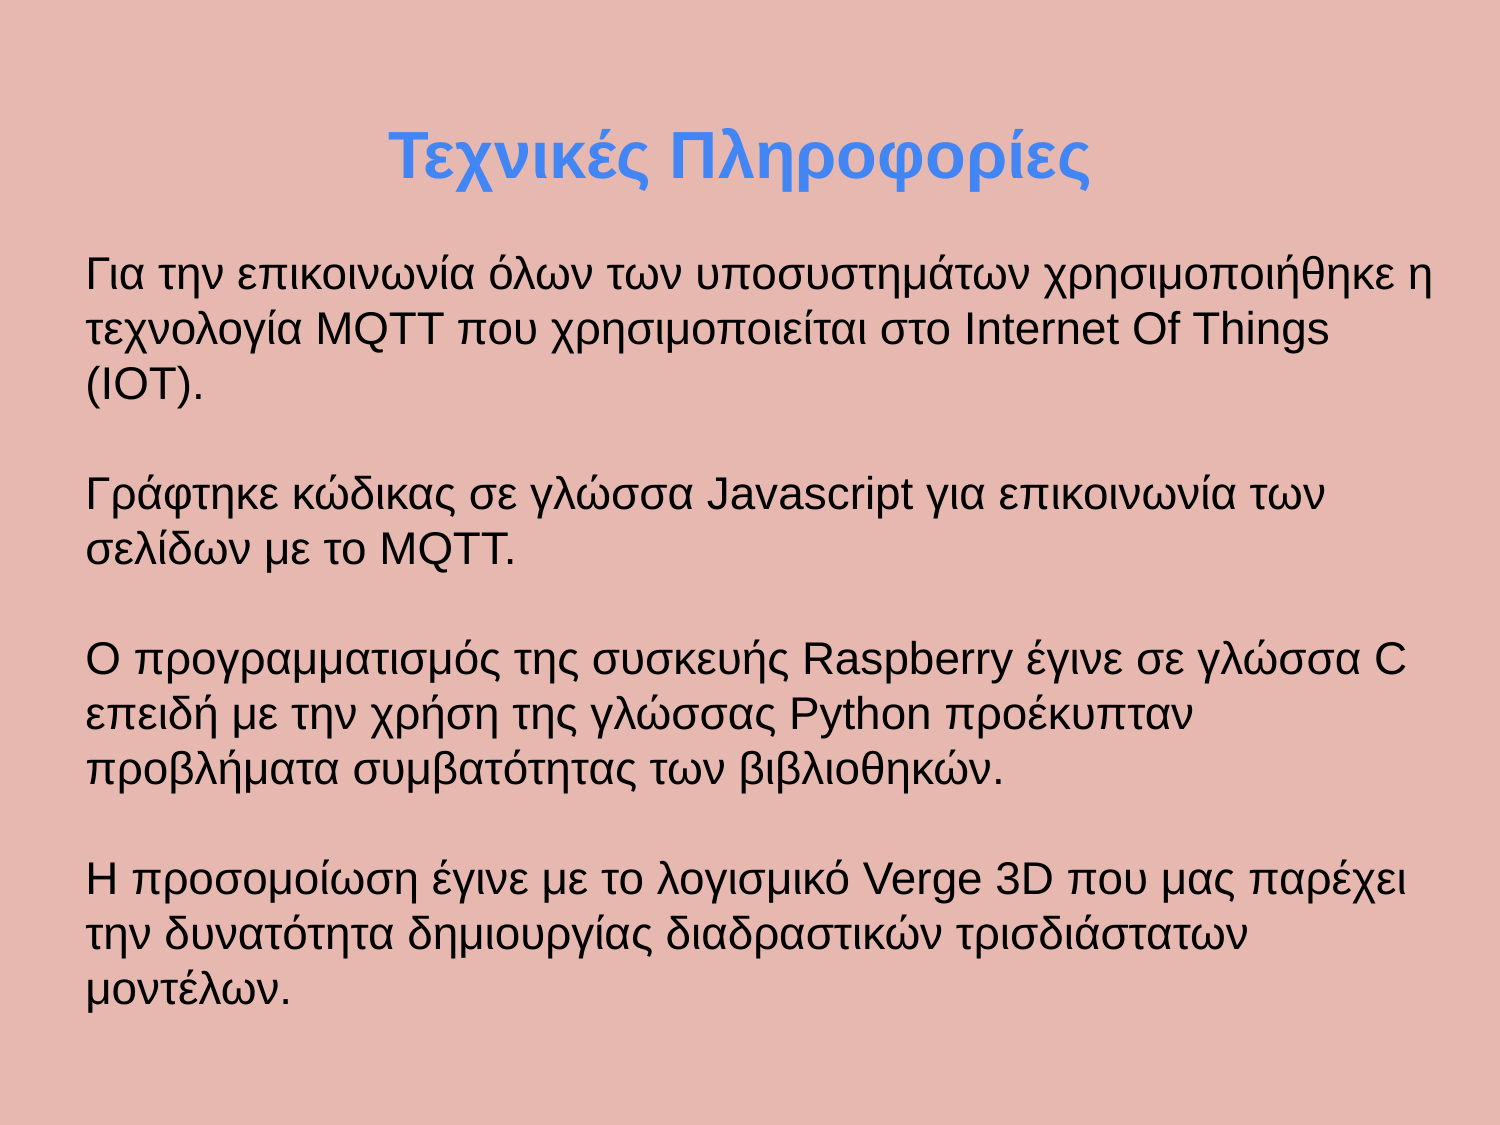

# Τεχνικές Πληροφορίες
Για την επικοινωνία όλων των υποσυστημάτων χρησιμοποιήθηκε η τεχνολογία MQTT που χρησιμοποιείται στο Internet Of Things (IOT).

Γράφτηκε κώδικας σε γλώσσα Javascript για επικοινωνία των σελίδων με το MQTT.

Ο προγραμματισμός της συσκευής Raspberry έγινε σε γλώσσα C επειδή με την χρήση της γλώσσας Python προέκυπταν προβλήματα συμβατότητας των βιβλιοθηκών.

Η προσομοίωση έγινε με το λογισμικό Verge 3D που μας παρέχει την δυνατότητα δημιουργίας διαδραστικών τρισδιάστατων μοντέλων.